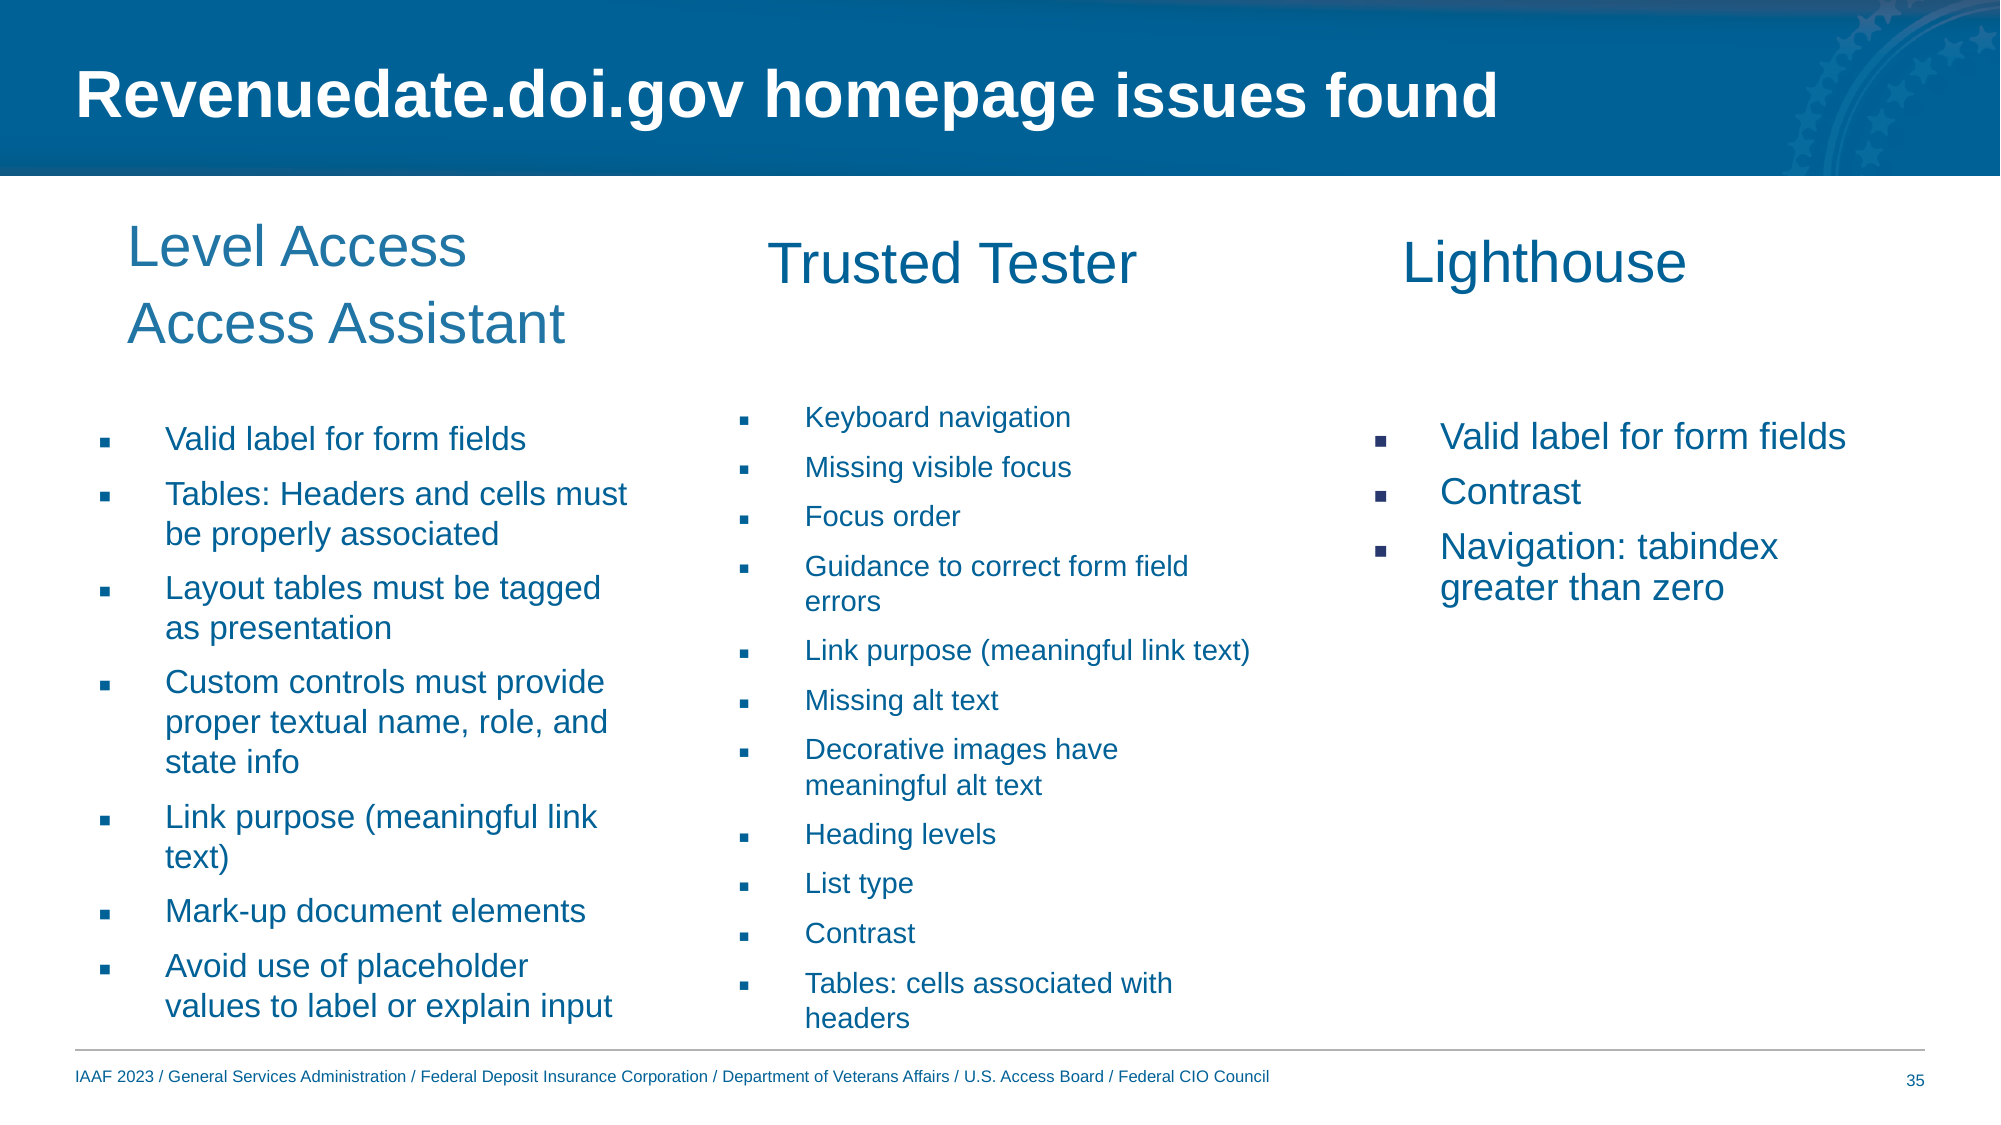

# Revenuedate.doi.gov homepage issues found
Level Access
Access Assistant
Lighthouse
Trusted Tester
Keyboard navigation
Missing visible focus
Focus order
Guidance to correct form field errors
Link purpose (meaningful link text)
Missing alt text
Decorative images have meaningful alt text
Heading levels
List type
Contrast
Tables: cells associated with headers
Valid label for form fields
Contrast
Navigation: tabindex greater than zero
Valid label for form fields
Tables: Headers and cells must be properly associated
Layout tables must be tagged as presentation
Custom controls must provide proper textual name, role, and state info
Link purpose (meaningful link text)
Mark-up document elements
Avoid use of placeholder values to label or explain input
35